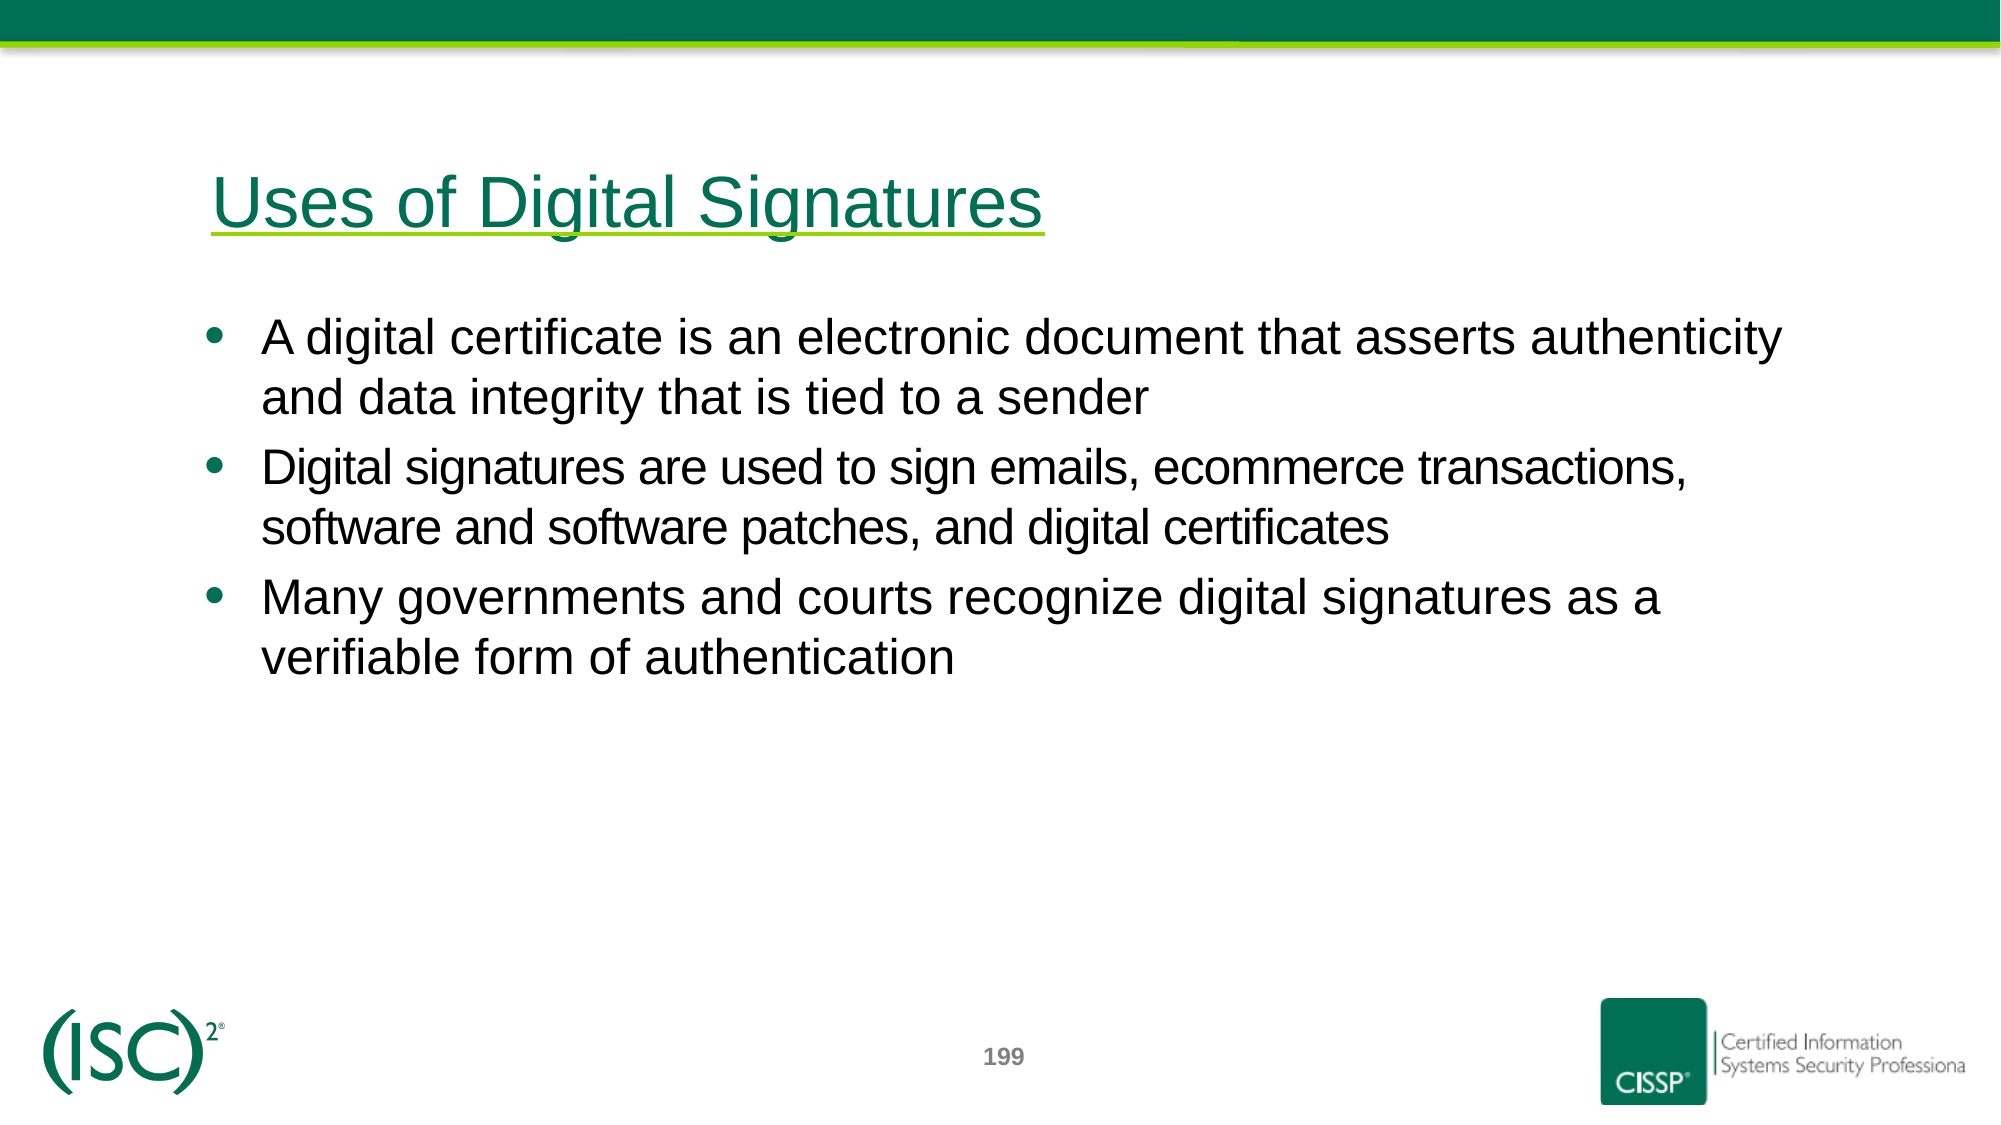

Uses of Digital Signatures
A digital certificate is an electronic document that asserts authenticity and data integrity that is tied to a sender
Digital signatures are used to sign emails, ecommerce transactions, software and software patches, and digital certificates
Many governments and courts recognize digital signatures as a verifiable form of authentication